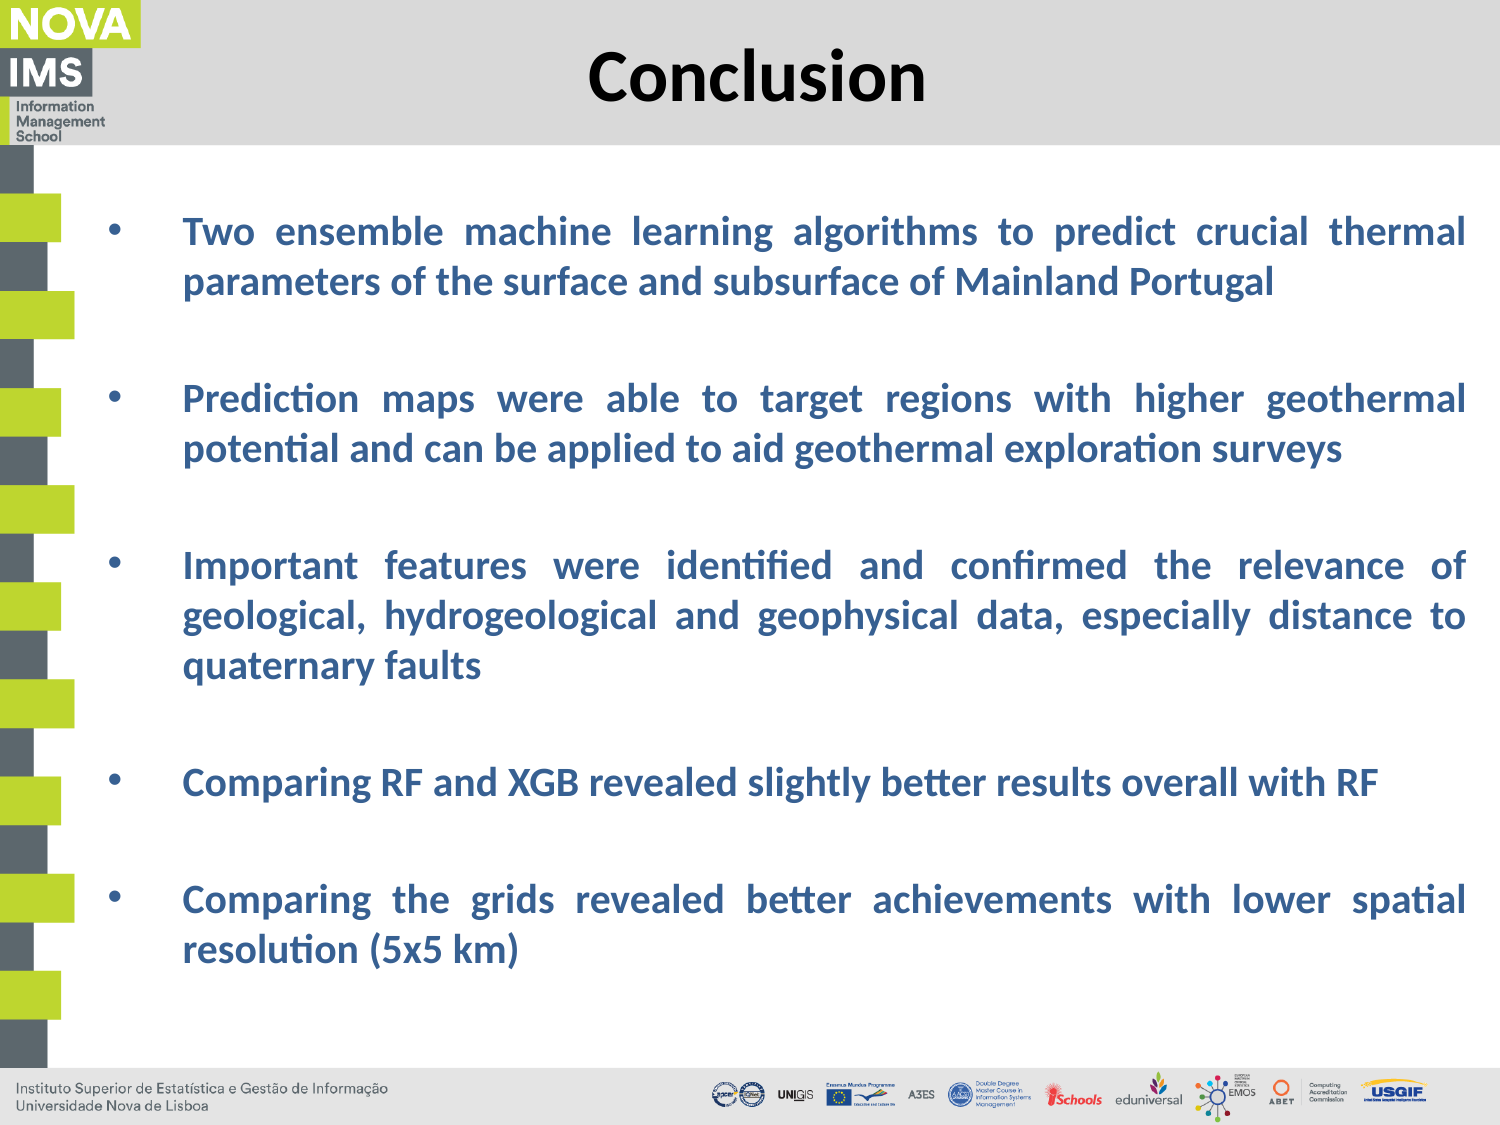

# Conclusion
Two ensemble machine learning algorithms to predict crucial thermal parameters of the surface and subsurface of Mainland Portugal

Prediction maps were able to target regions with higher geothermal potential and can be applied to aid geothermal exploration surveys

Important features were identified and confirmed the relevance of geological, hydrogeological and geophysical data, especially distance to quaternary faults

Comparing RF and XGB revealed slightly better results overall with RF

Comparing the grids revealed better achievements with lower spatial resolution (5x5 km)